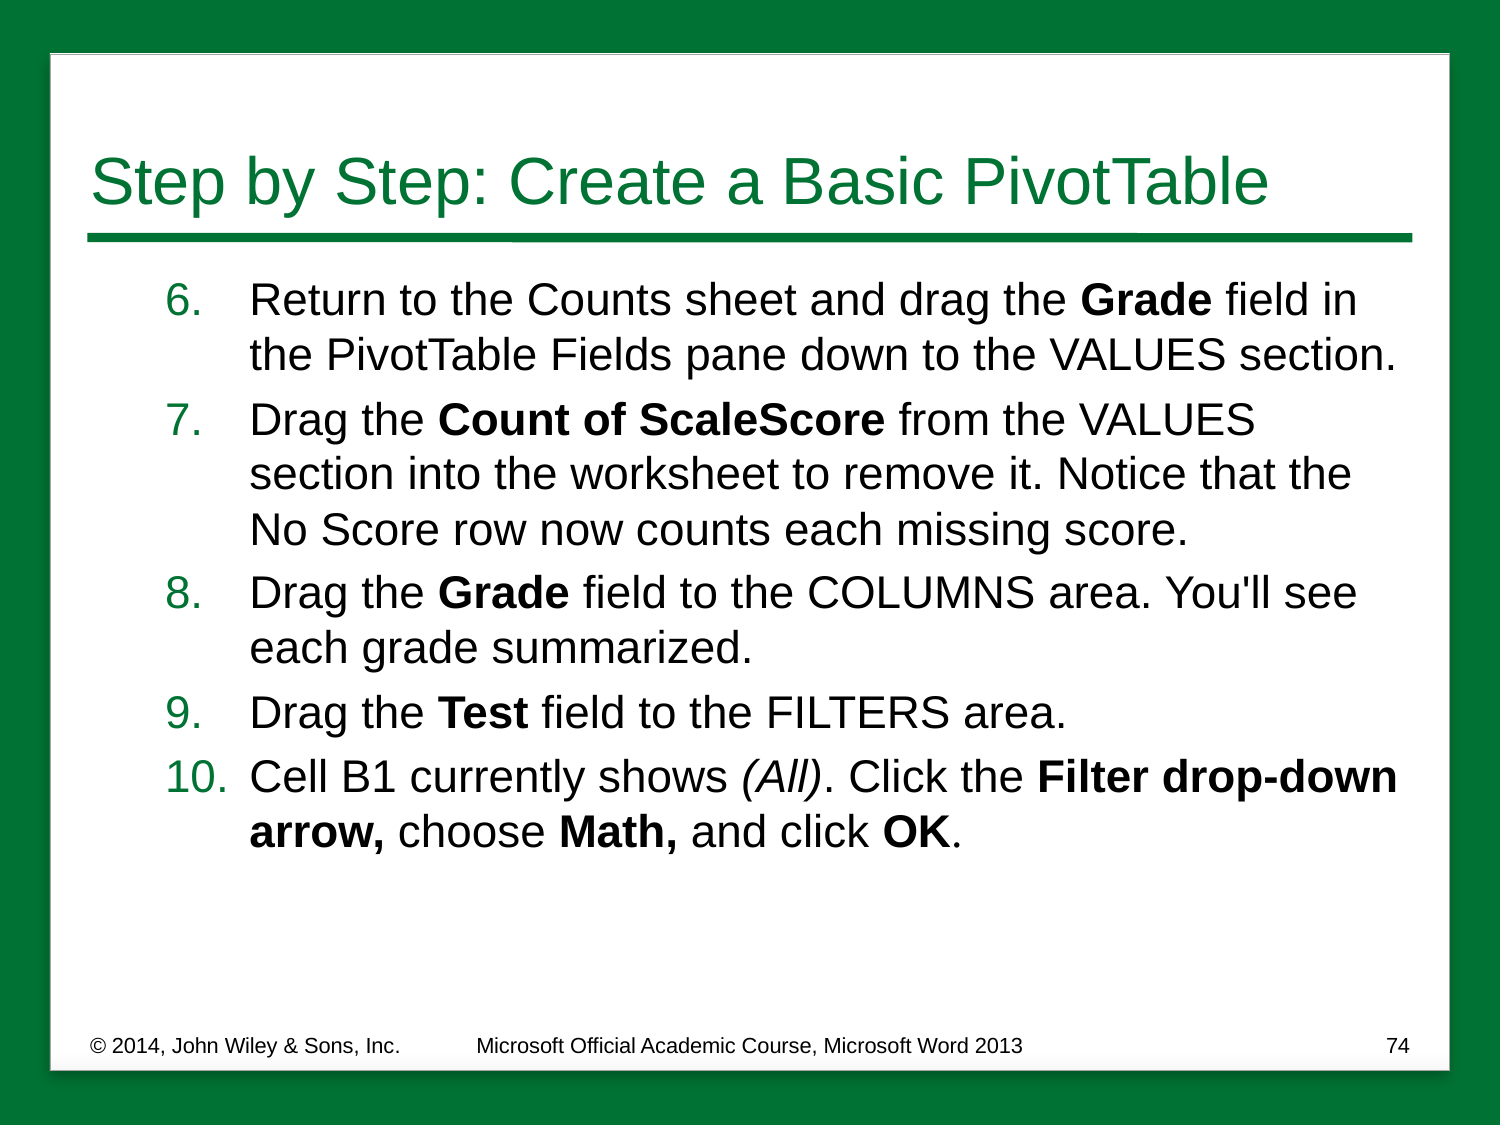

# Step by Step: Create a Basic PivotTable
Return to the Counts sheet and drag the Grade field in the PivotTable Fields pane down to the VALUES section.
Drag the Count of ScaleScore from the VALUES section into the worksheet to remove it. Notice that the No Score row now counts each missing score.
Drag the Grade field to the COLUMNS area. You'll see each grade summarized.
Drag the Test field to the FILTERS area.
Cell B1 currently shows (All). Click the Filter drop-down arrow, choose Math, and click OK.

© 2014, John Wiley & Sons, Inc.
Microsoft Official Academic Course, Microsoft Word 2013
74